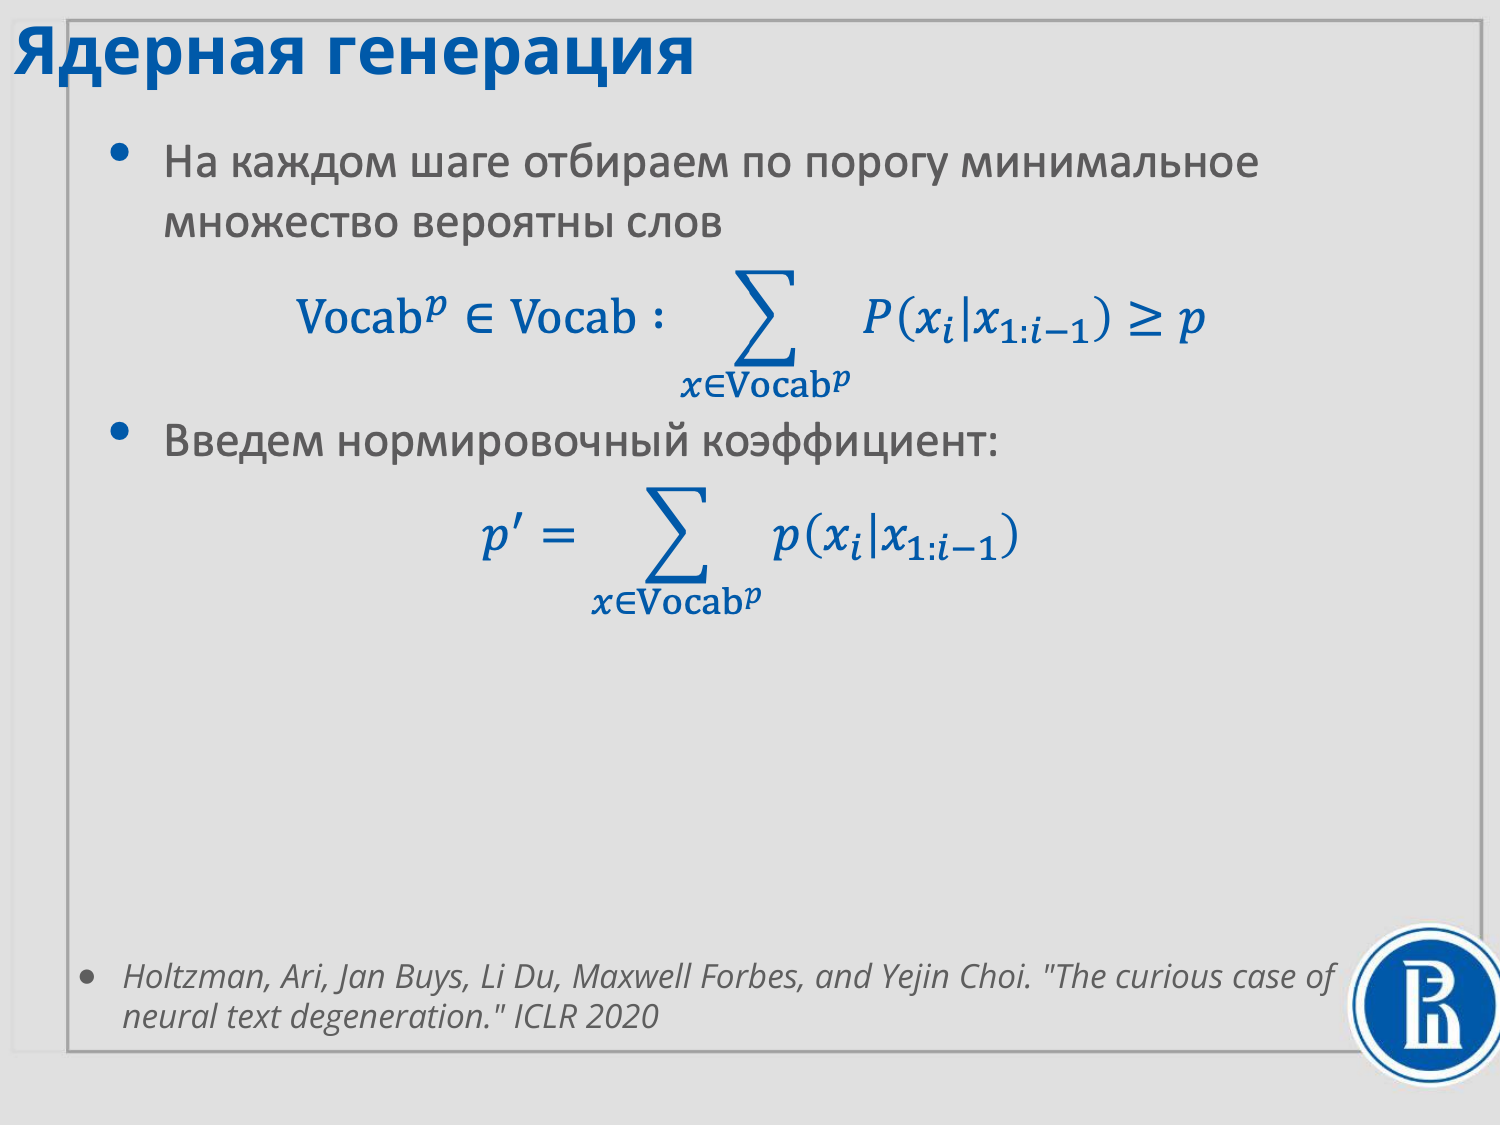

Ядерная генерация

Holtzman, Ari, Jan Buys, Li Du, Maxwell Forbes, and Yejin Choi. "The curious case of neural text degeneration." ICLR 2020